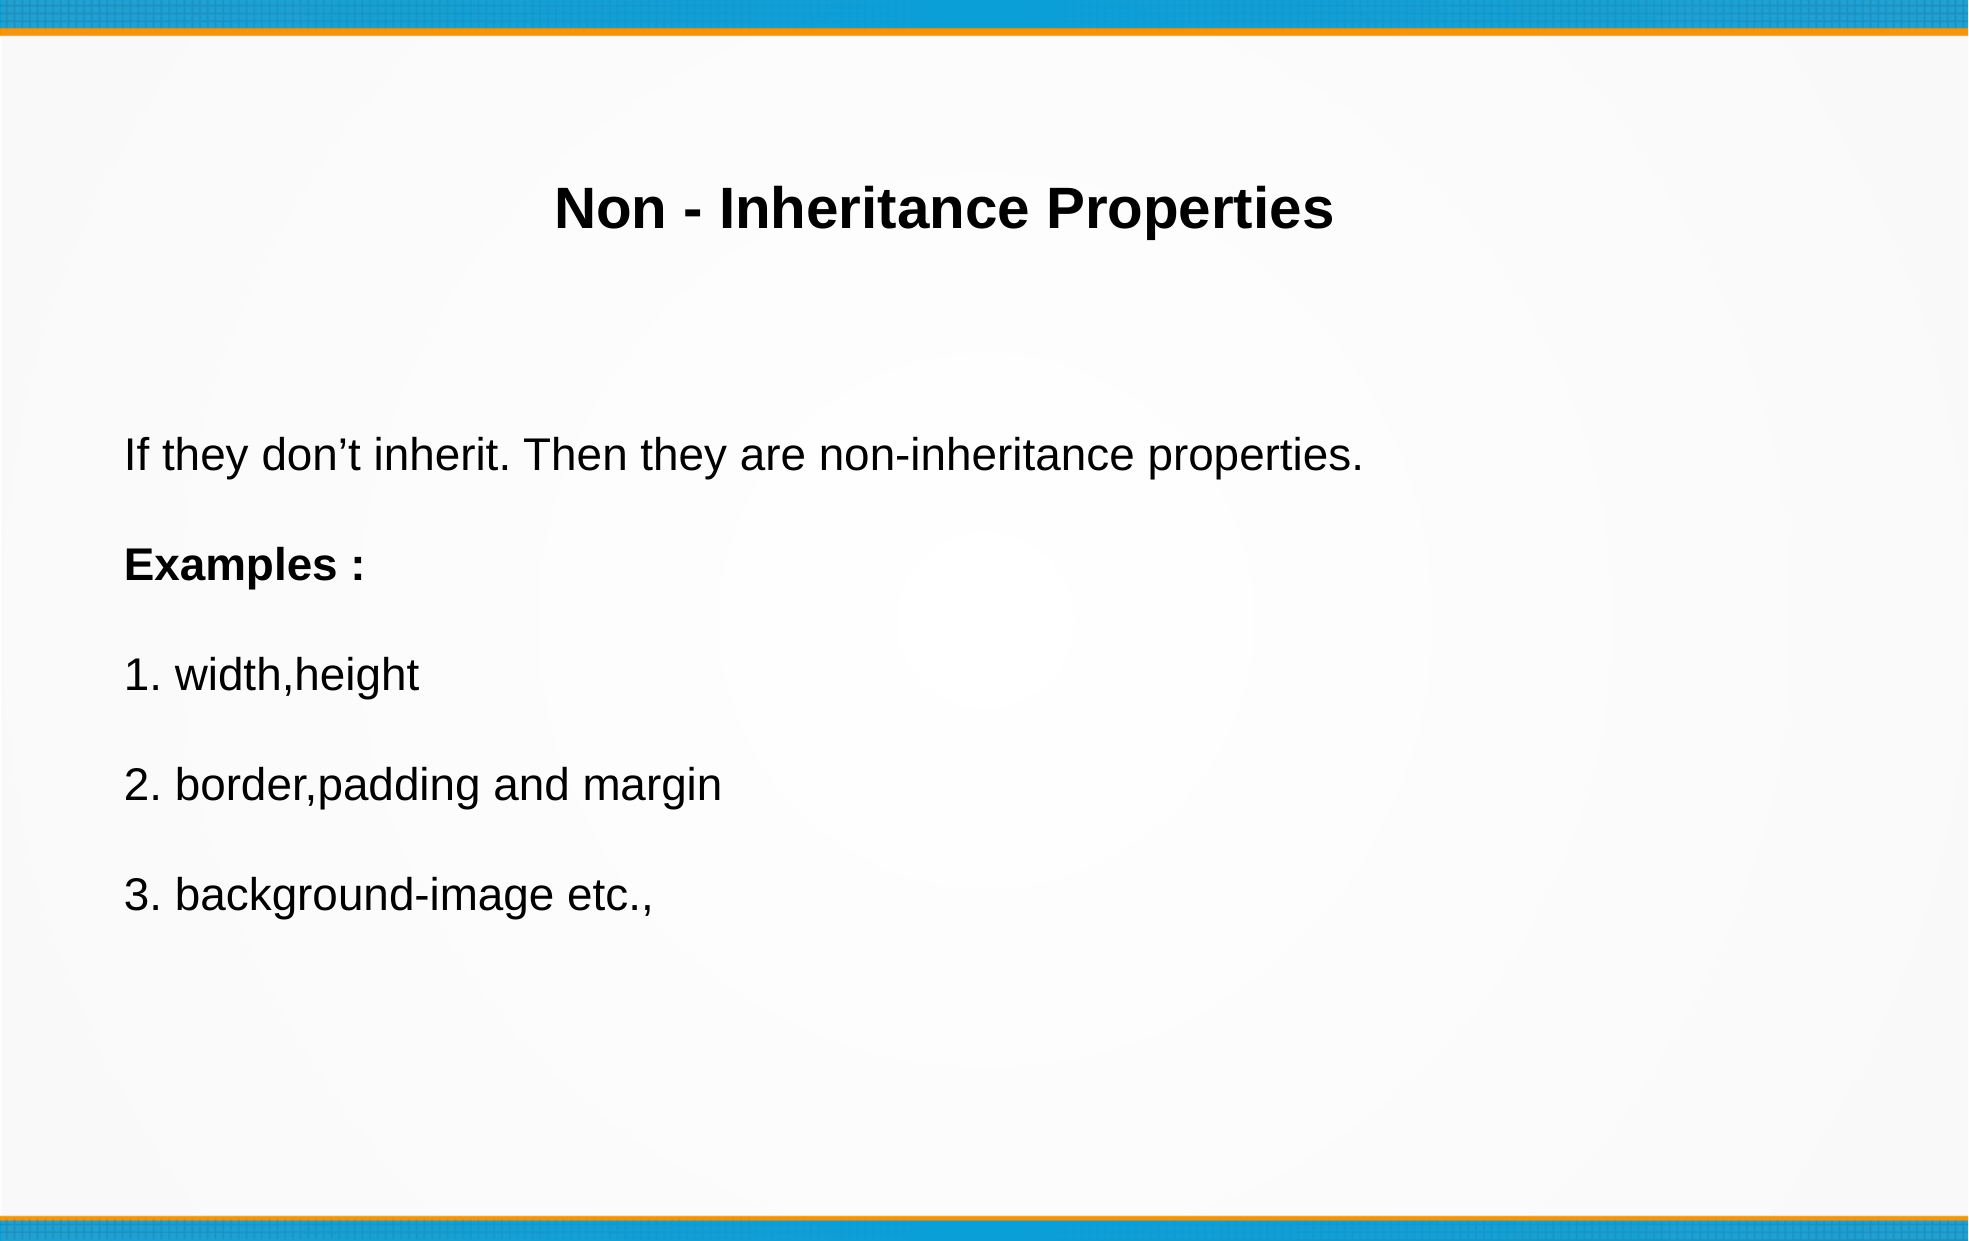

Non - Inheritance Properties
If they don’t inherit. Then they are non-inheritance properties.
Examples :
1. width,height
2. border,padding and margin
3. background-image etc.,